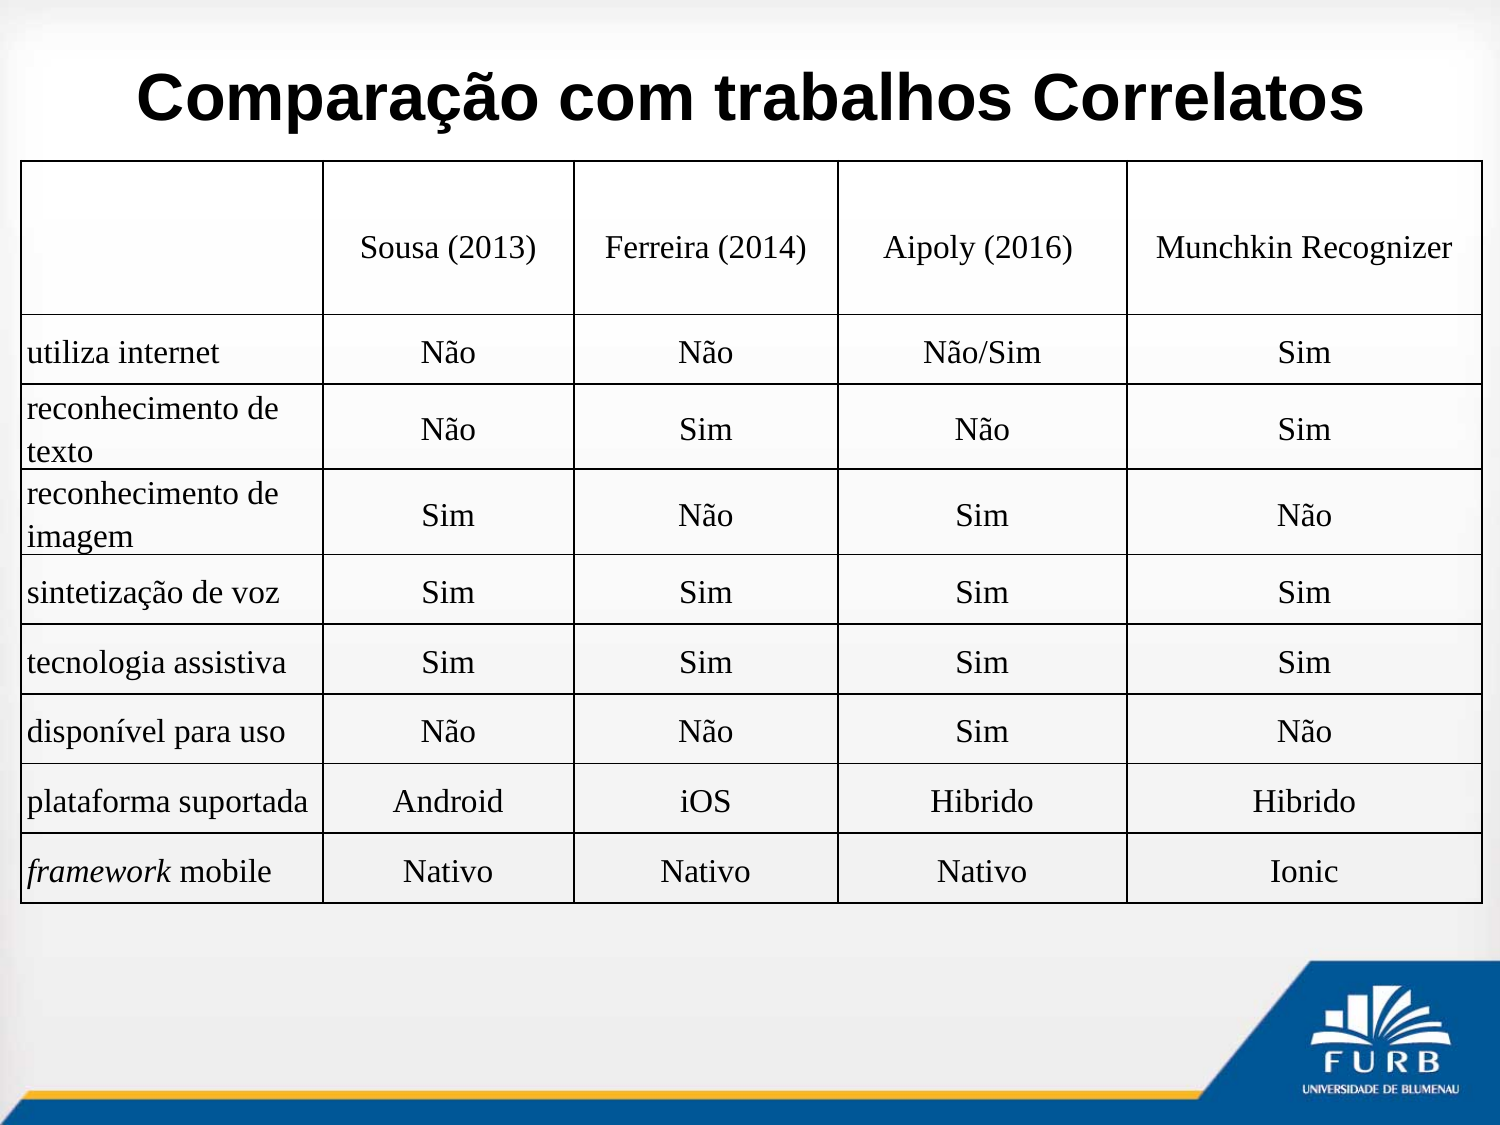

# Comparação com trabalhos Correlatos
|  | Sousa (2013) | Ferreira (2014) | Aipoly (2016) | Munchkin Recognizer |
| --- | --- | --- | --- | --- |
| utiliza internet | Não | Não | Não/Sim | Sim |
| reconhecimento de texto | Não | Sim | Não | Sim |
| reconhecimento de imagem | Sim | Não | Sim | Não |
| sintetização de voz | Sim | Sim | Sim | Sim |
| tecnologia assistiva | Sim | Sim | Sim | Sim |
| disponível para uso | Não | Não | Sim | Não |
| plataforma suportada | Android | iOS | Hibrido | Hibrido |
| framework mobile | Nativo | Nativo | Nativo | Ionic |